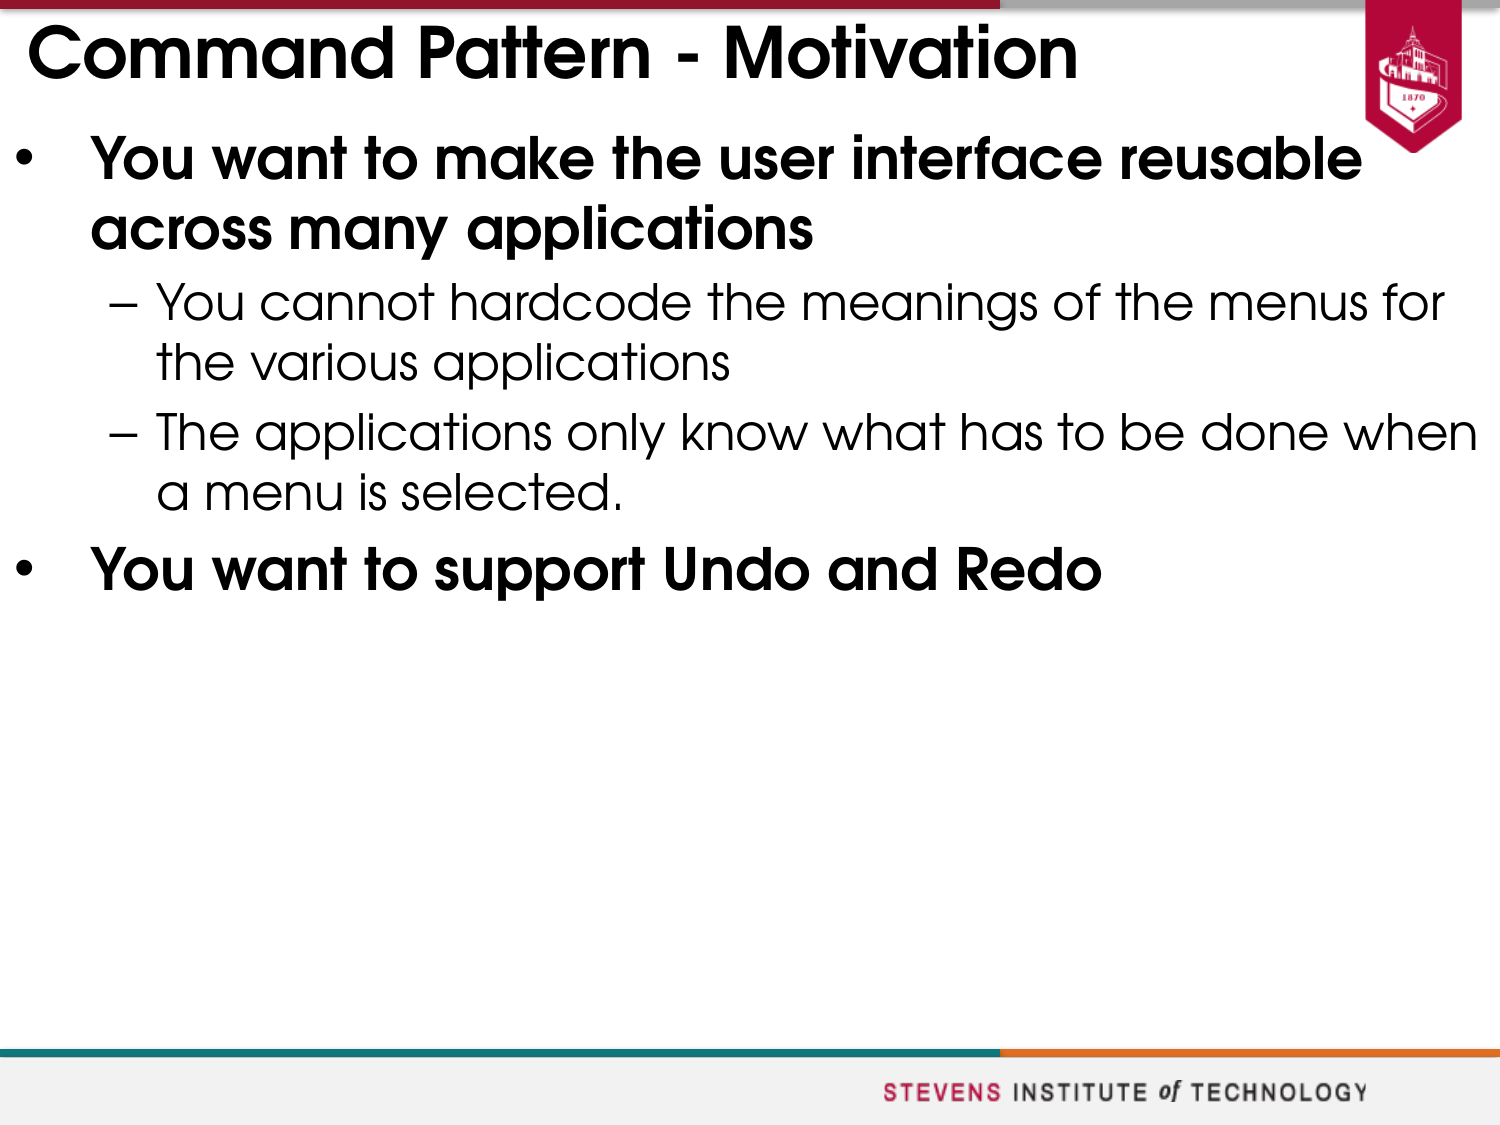

# Command Pattern - Motivation
You want to make the user interface reusable across many applications
You cannot hardcode the meanings of the menus for the various applications
The applications only know what has to be done when a menu is selected.
You want to support Undo and Redo